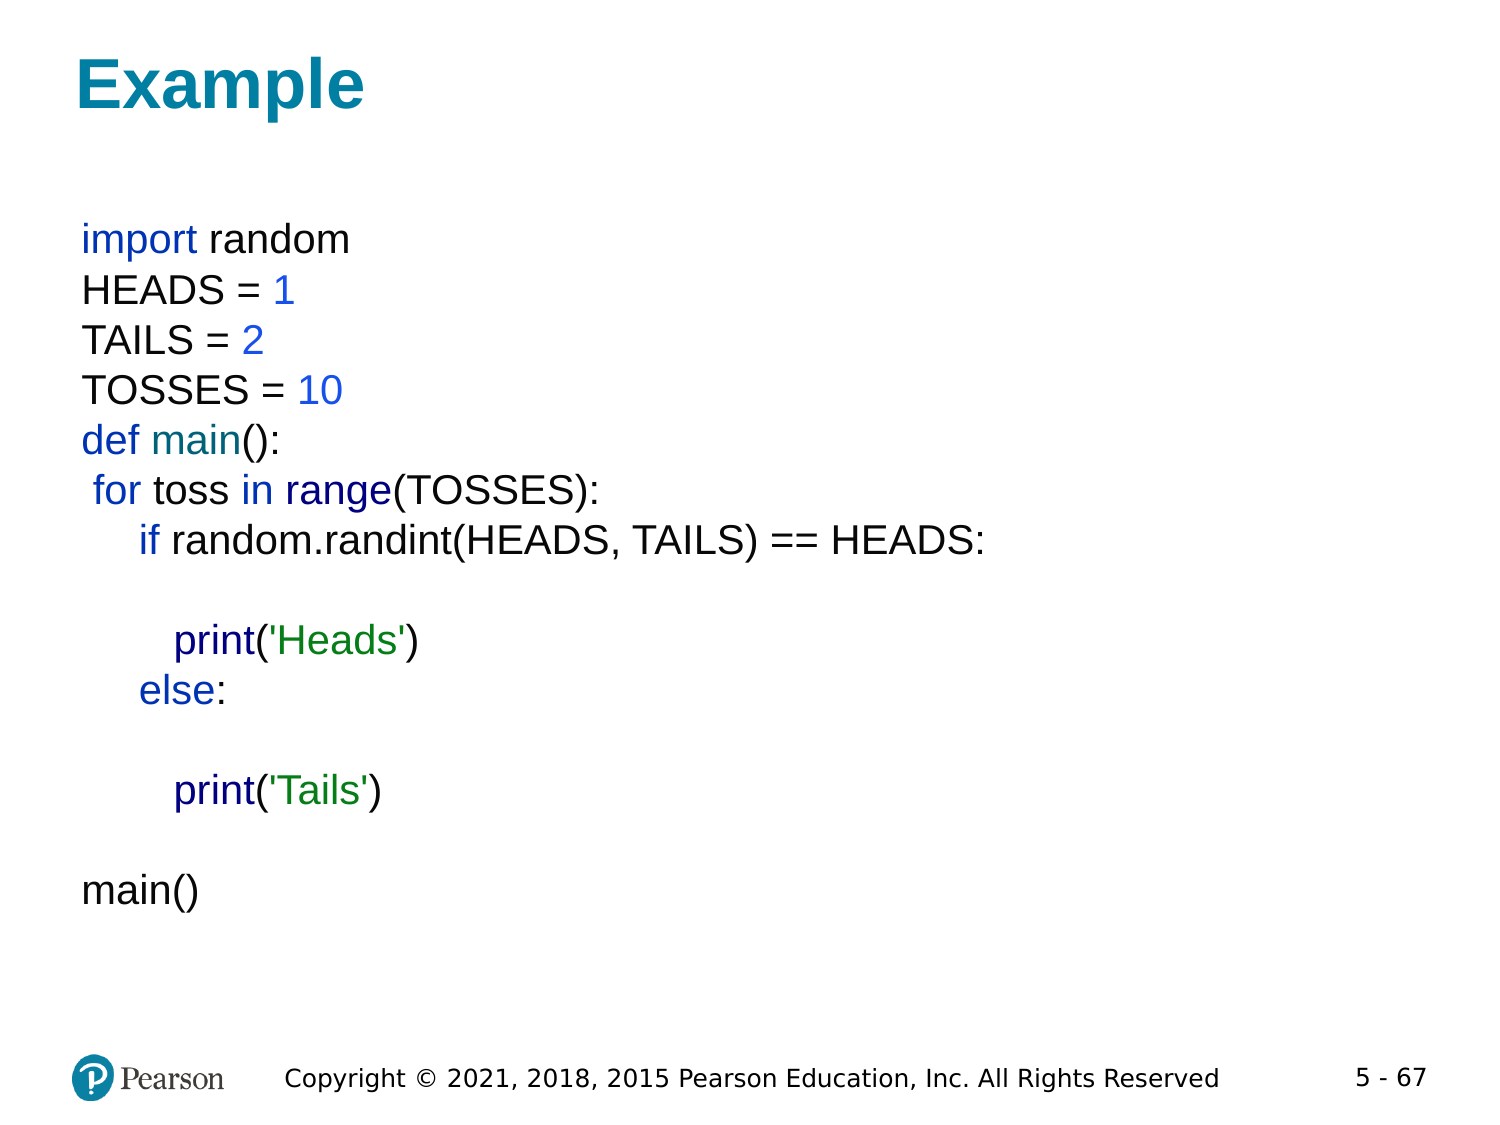

# Example
import random
HEADS = 1
TAILS = 2
TOSSES = 10
def main():
 for toss in range(TOSSES):
     if random.randint(HEADS, TAILS) == HEADS:
        print('Heads')
     else:
        print('Tails')
main()